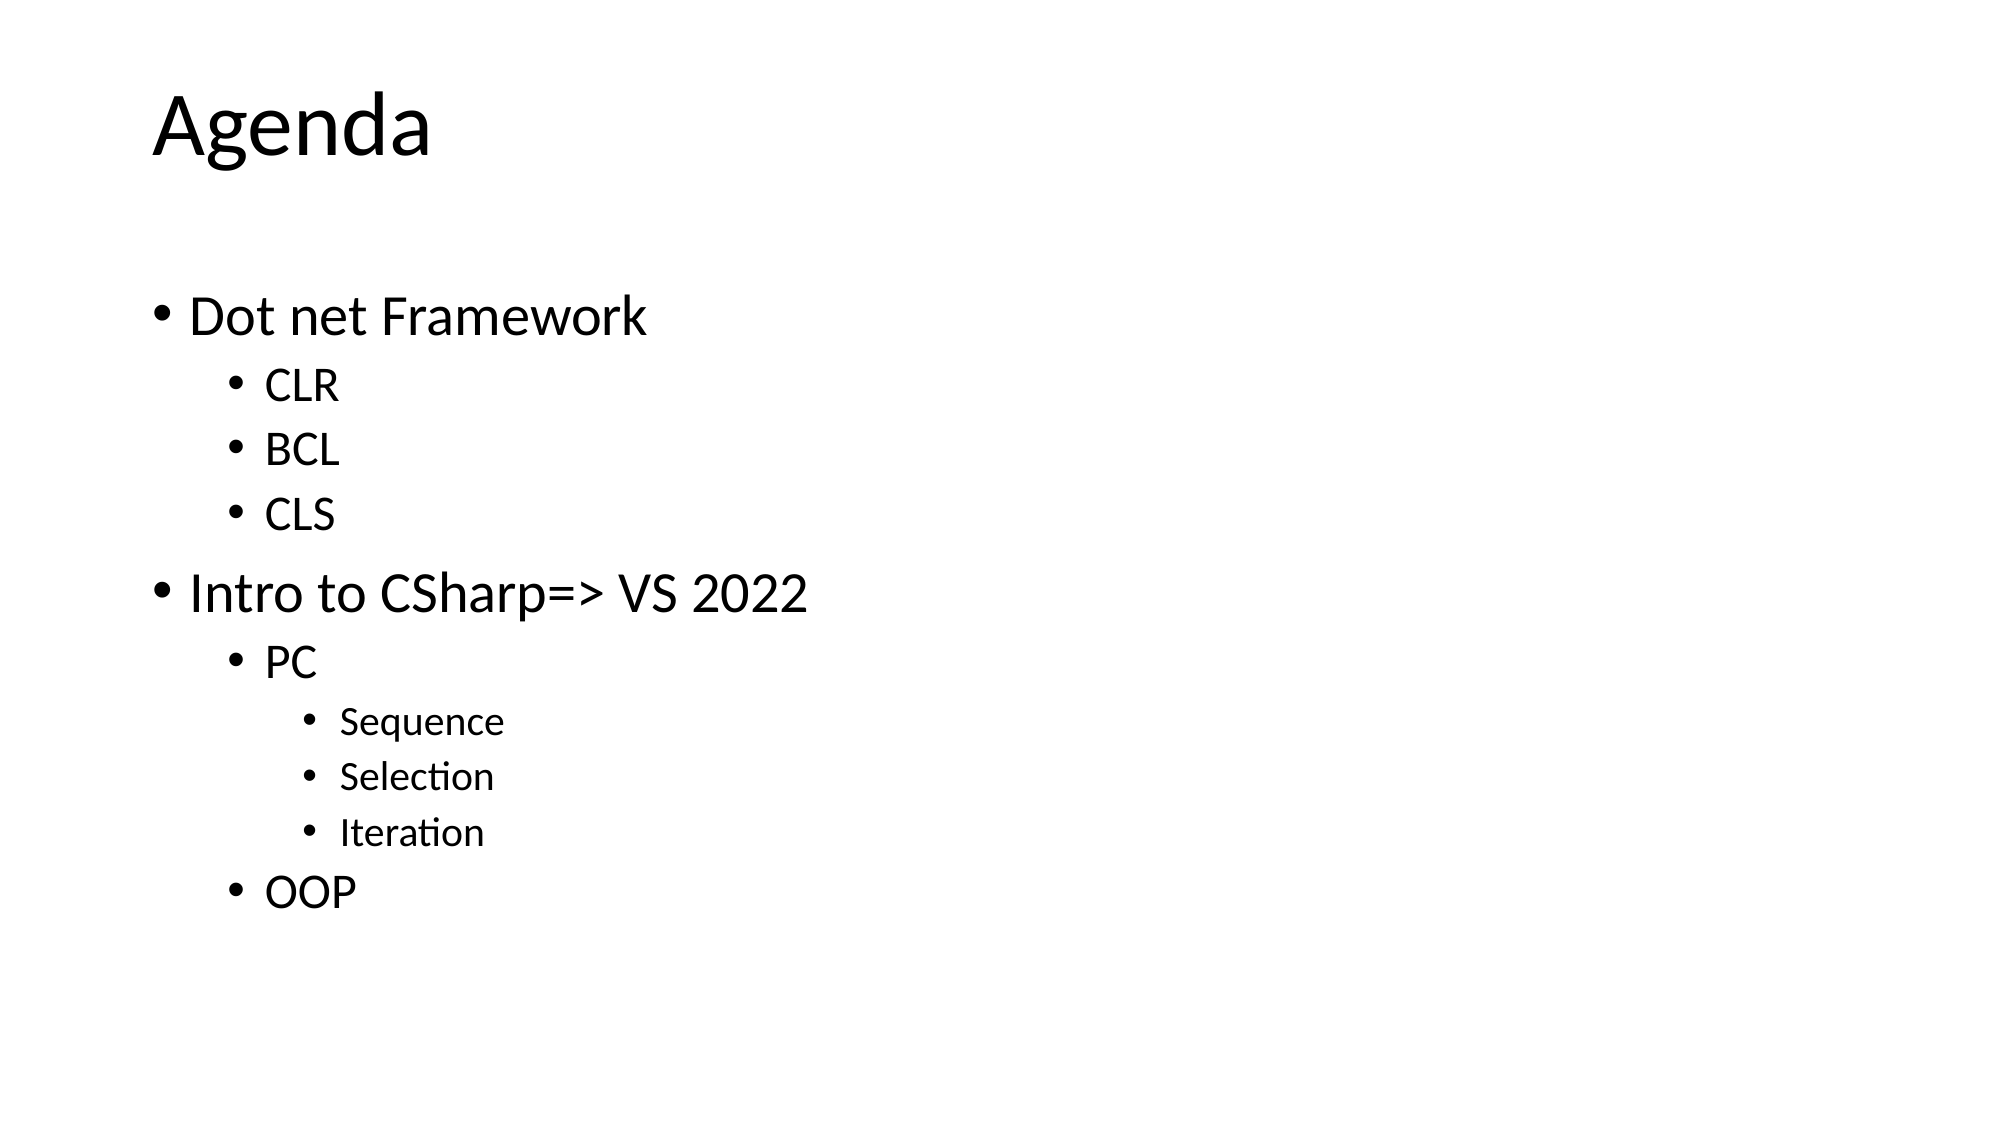

# Agenda
Dot net Framework
CLR
BCL
CLS
Intro to CSharp=> VS 2022
PC
Sequence
Selection
Iteration
OOP